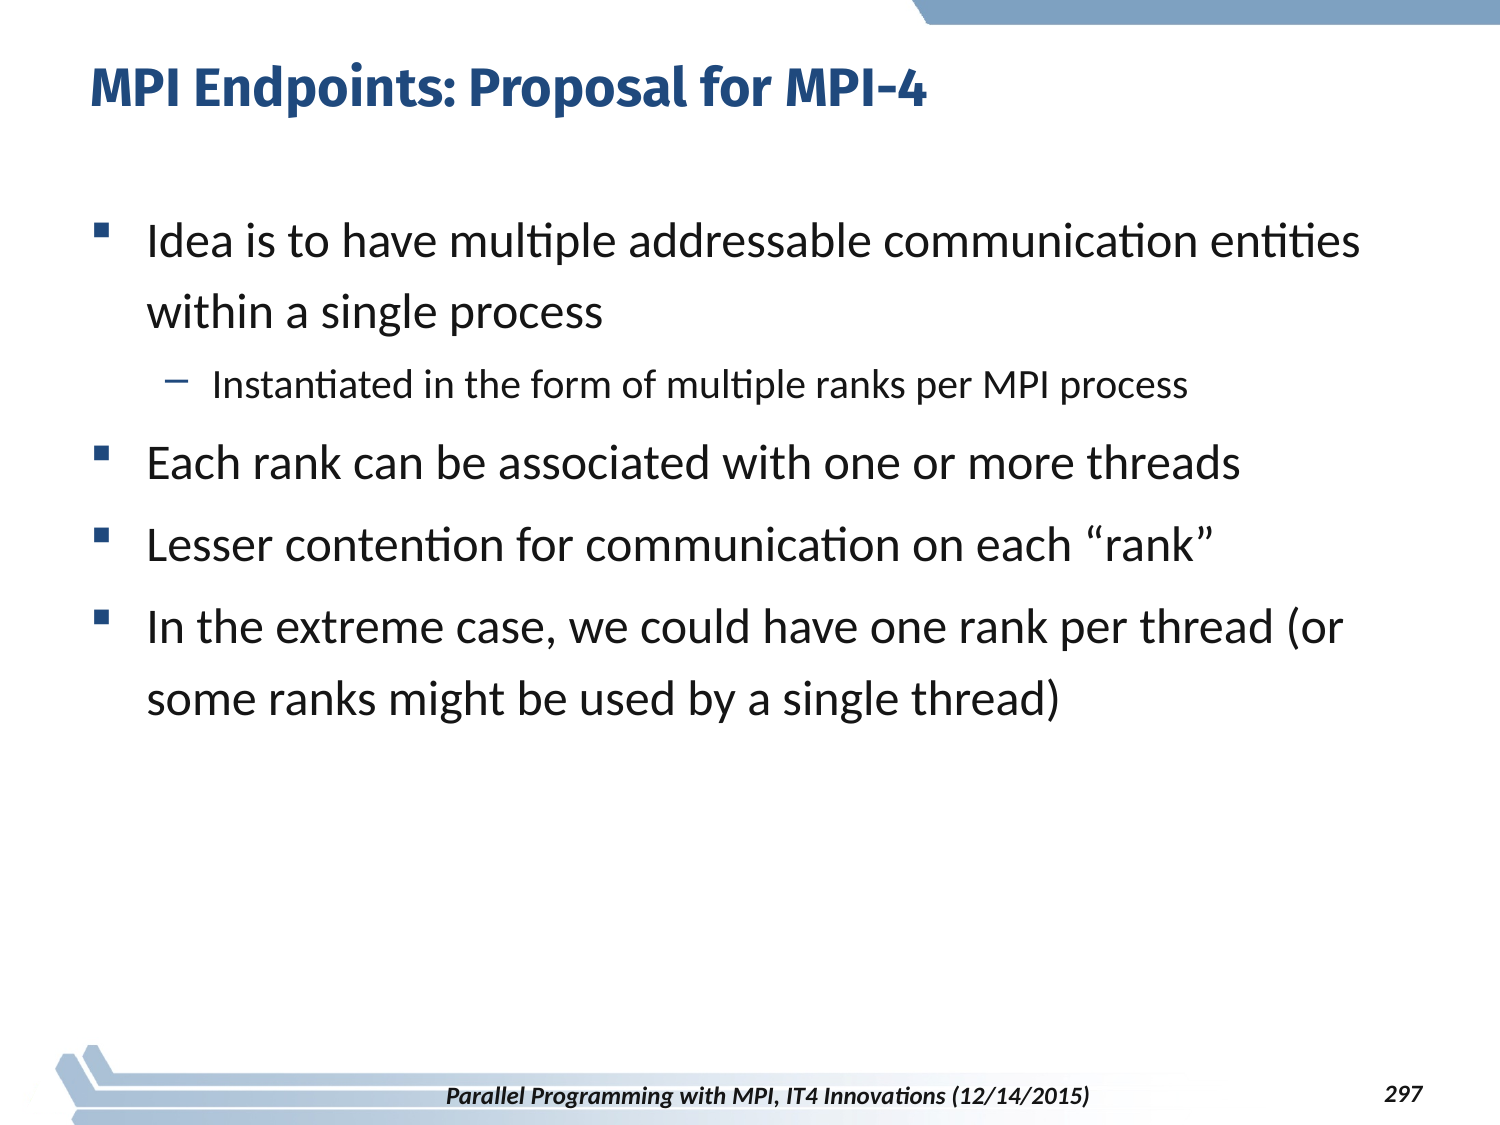

# MPI Endpoints: Proposal for MPI-4
Idea is to have multiple addressable communication entities within a single process
Instantiated in the form of multiple ranks per MPI process
Each rank can be associated with one or more threads
Lesser contention for communication on each “rank”
In the extreme case, we could have one rank per thread (or some ranks might be used by a single thread)
297
Parallel Programming with MPI, IT4 Innovations (12/14/2015)